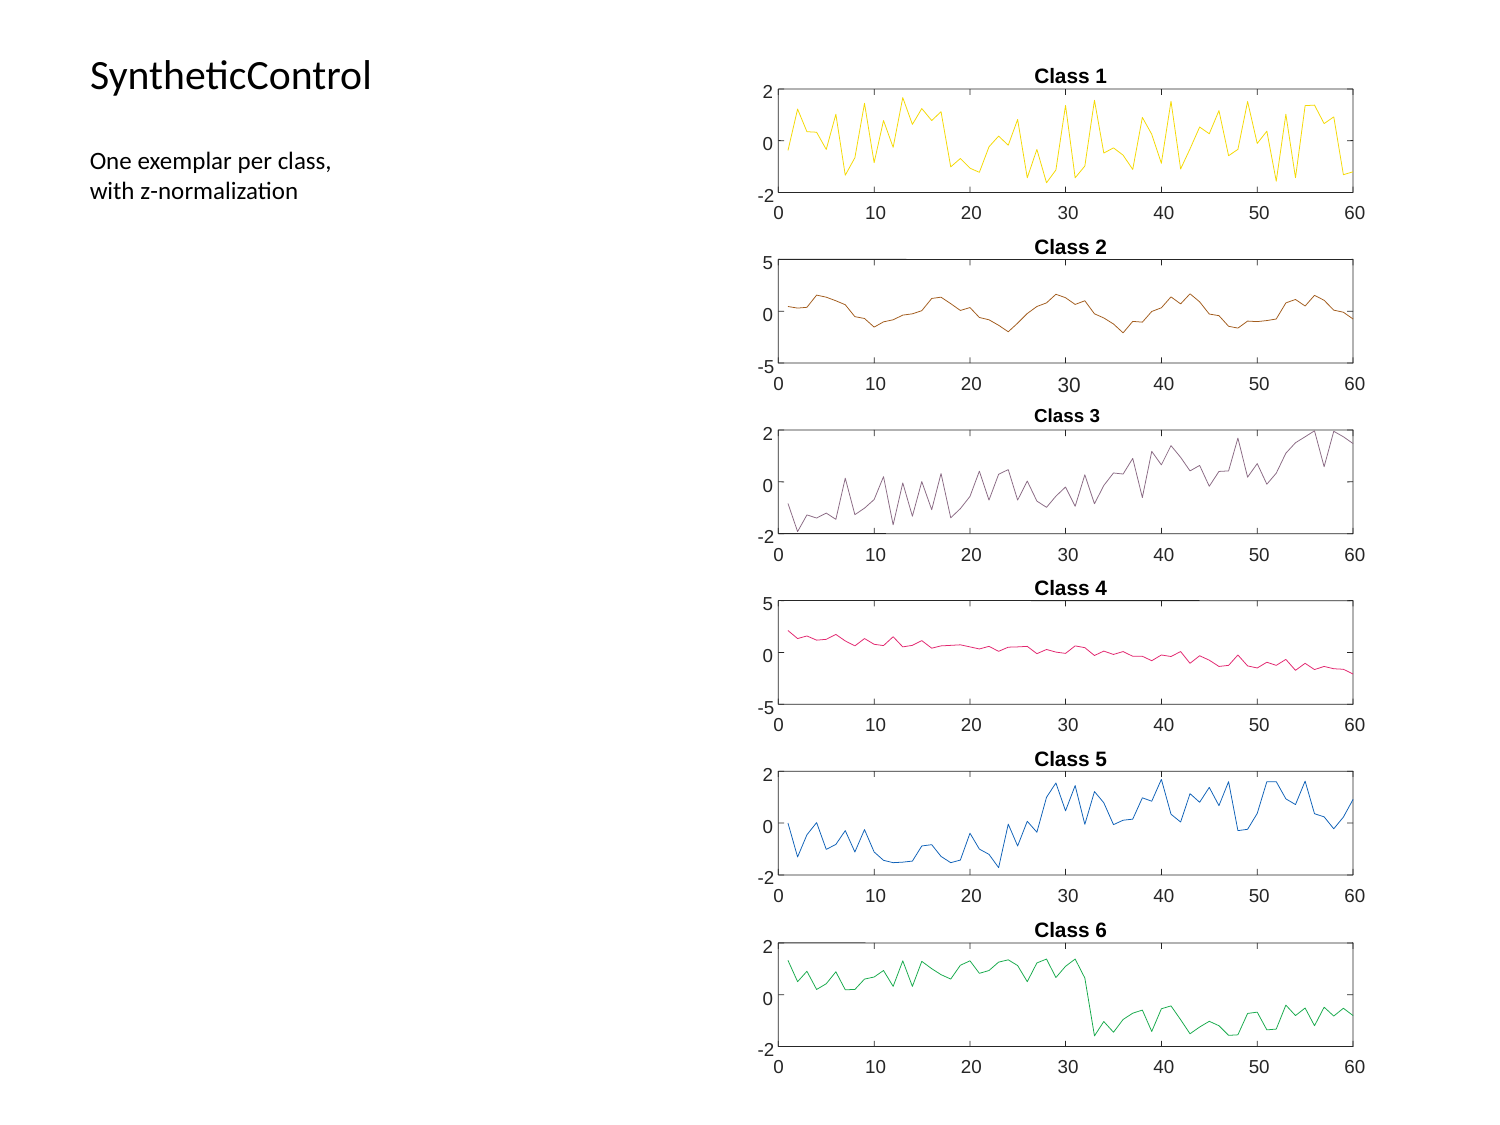

# SyntheticControl
Class 1
2

0

-2

0
10
20
30
40
50
60
Class 2
5

0

-5

0
10
20
30
40
50
60
Class 3
2

0

-2

0
10
20
30
40
50
60
Class 4
5

0

-5

0
10
20
30
40
50
60
Class 5
2

0

-2

0
10
20
30
40
50
60
Class 6
2

0

-2

0
10
20
30
40
50
60
One exemplar per class, with z-normalization